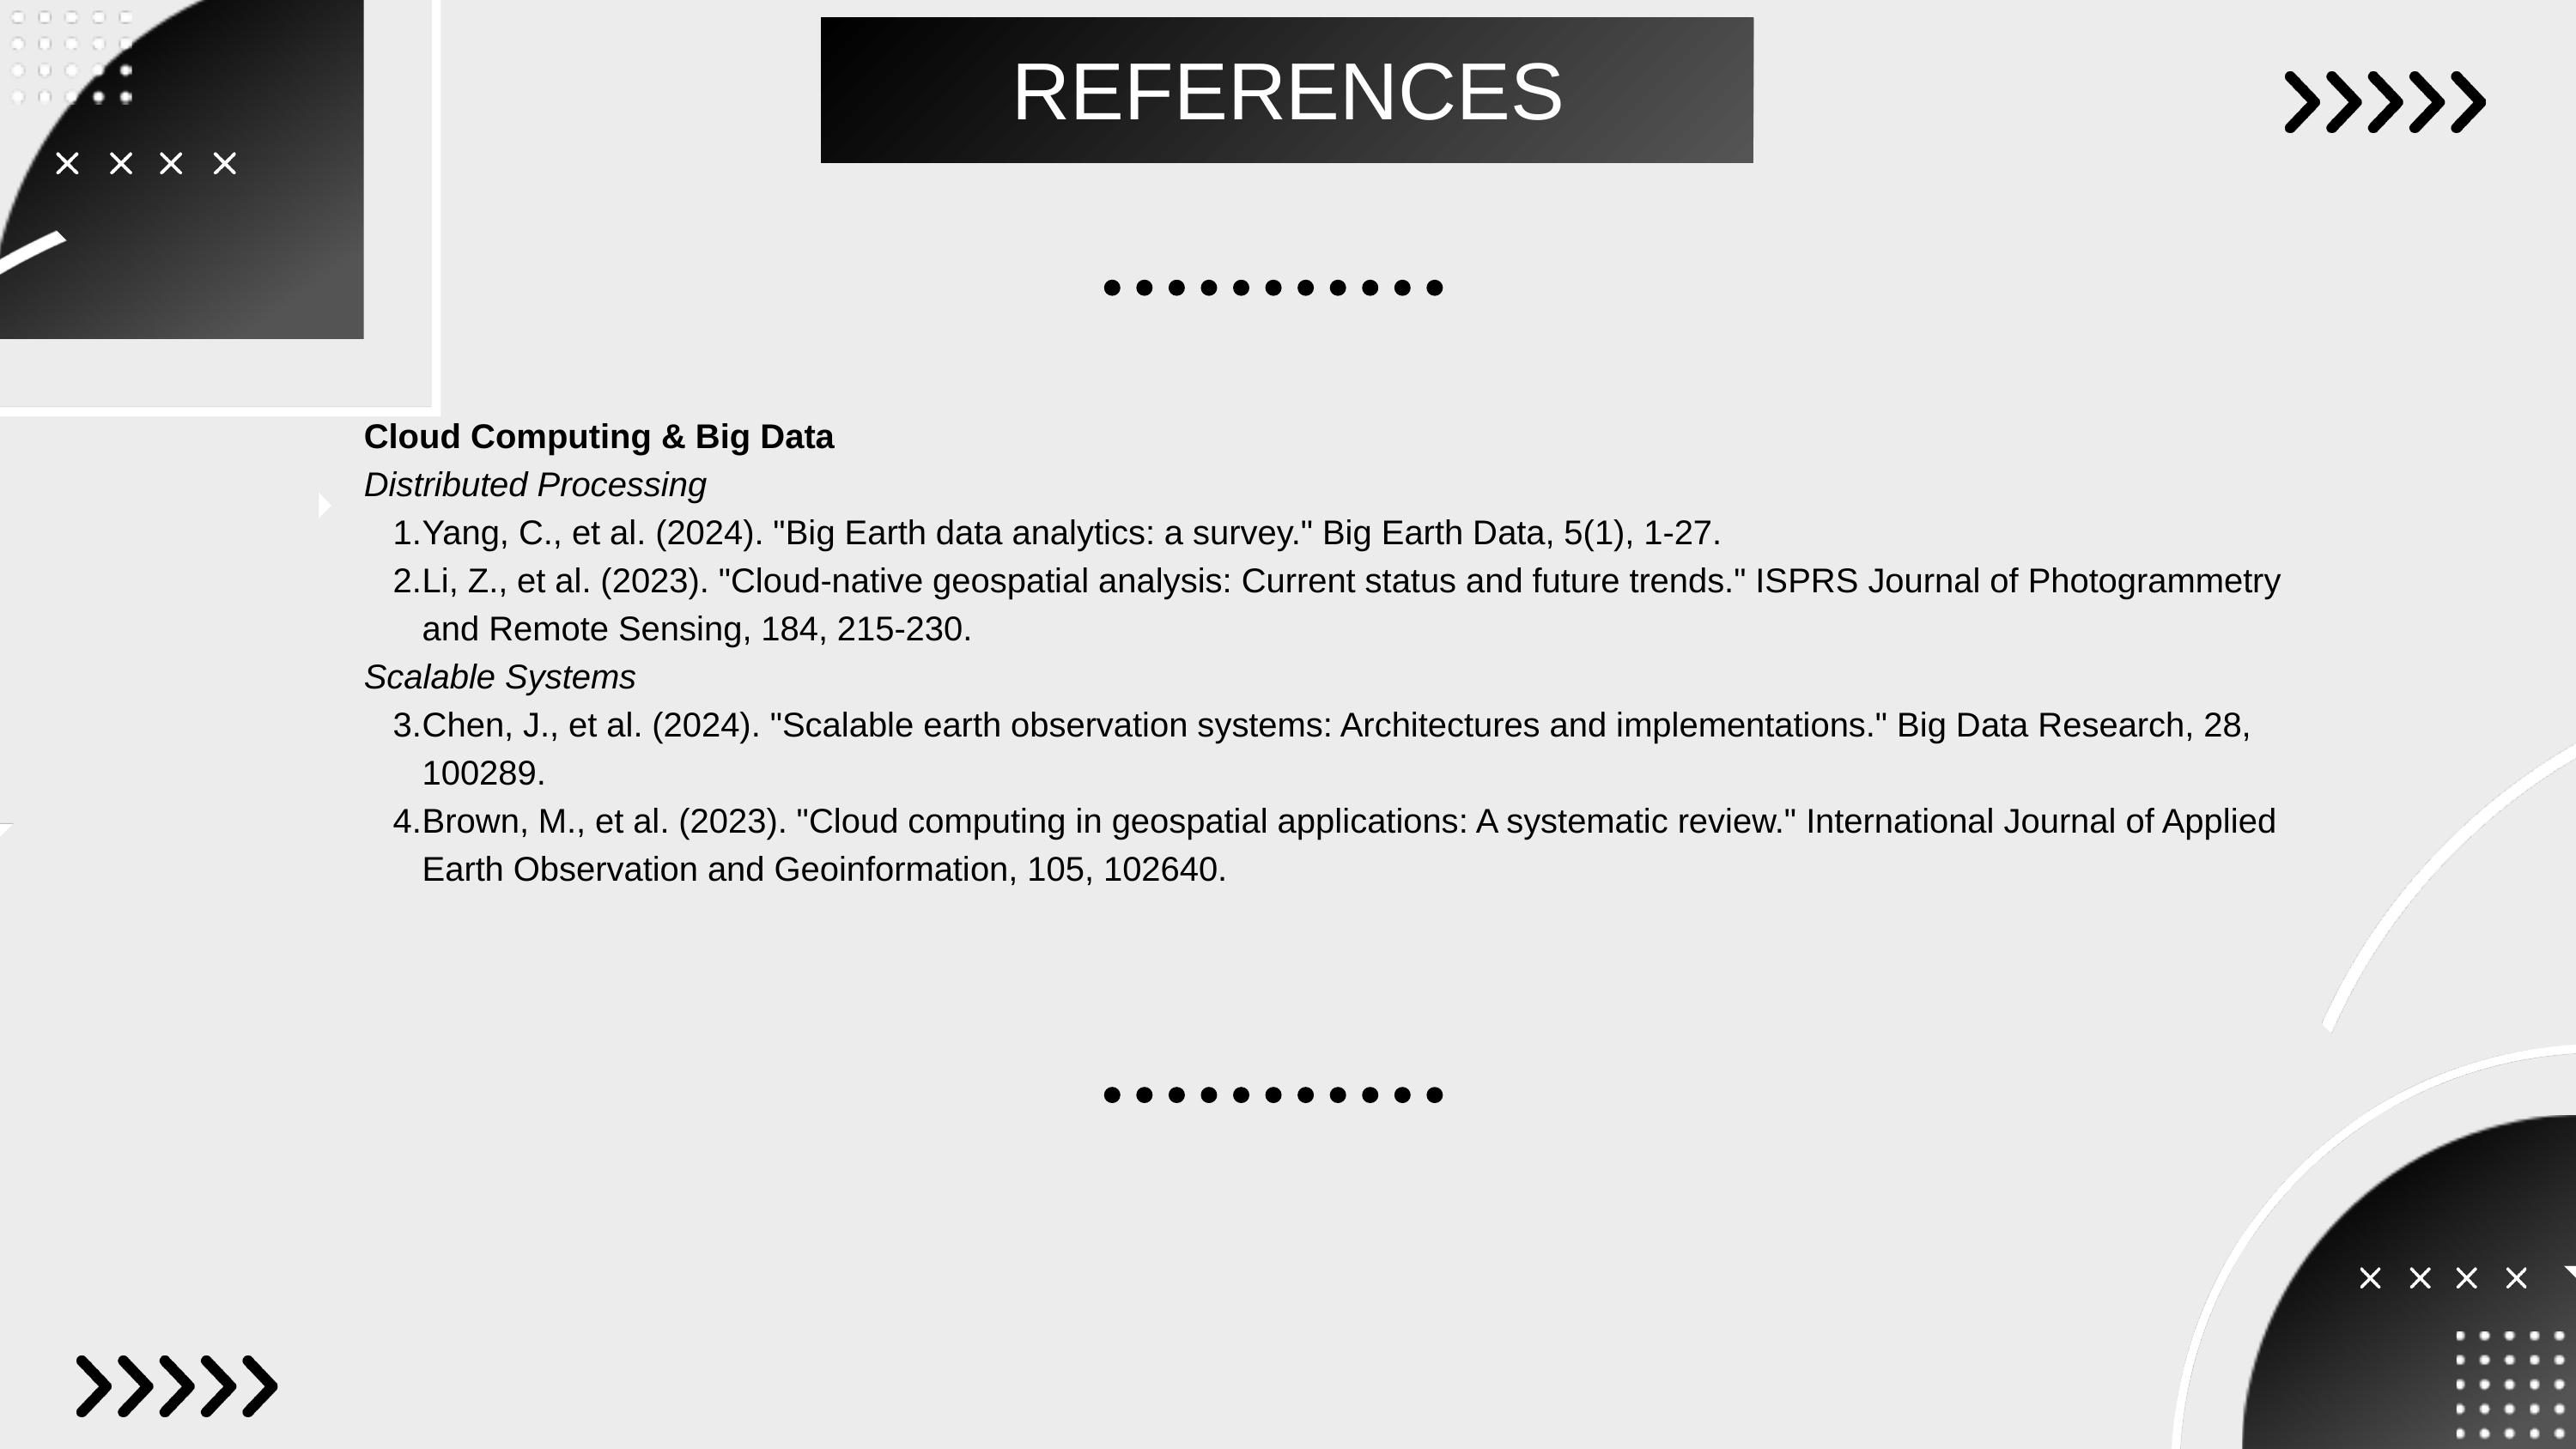

REFERENCES

Cloud Computing & Big Data
Distributed Processing
Yang, C., et al. (2024). "Big Earth data analytics: a survey." Big Earth Data, 5(1), 1-27.
Li, Z., et al. (2023). "Cloud-native geospatial analysis: Current status and future trends." ISPRS Journal of Photogrammetry and Remote Sensing, 184, 215-230.
Scalable Systems
Chen, J., et al. (2024). "Scalable earth observation systems: Architectures and implementations." Big Data Research, 28, 100289.
Brown, M., et al. (2023). "Cloud computing in geospatial applications: A systematic review." International Journal of Applied Earth Observation and Geoinformation, 105, 102640.